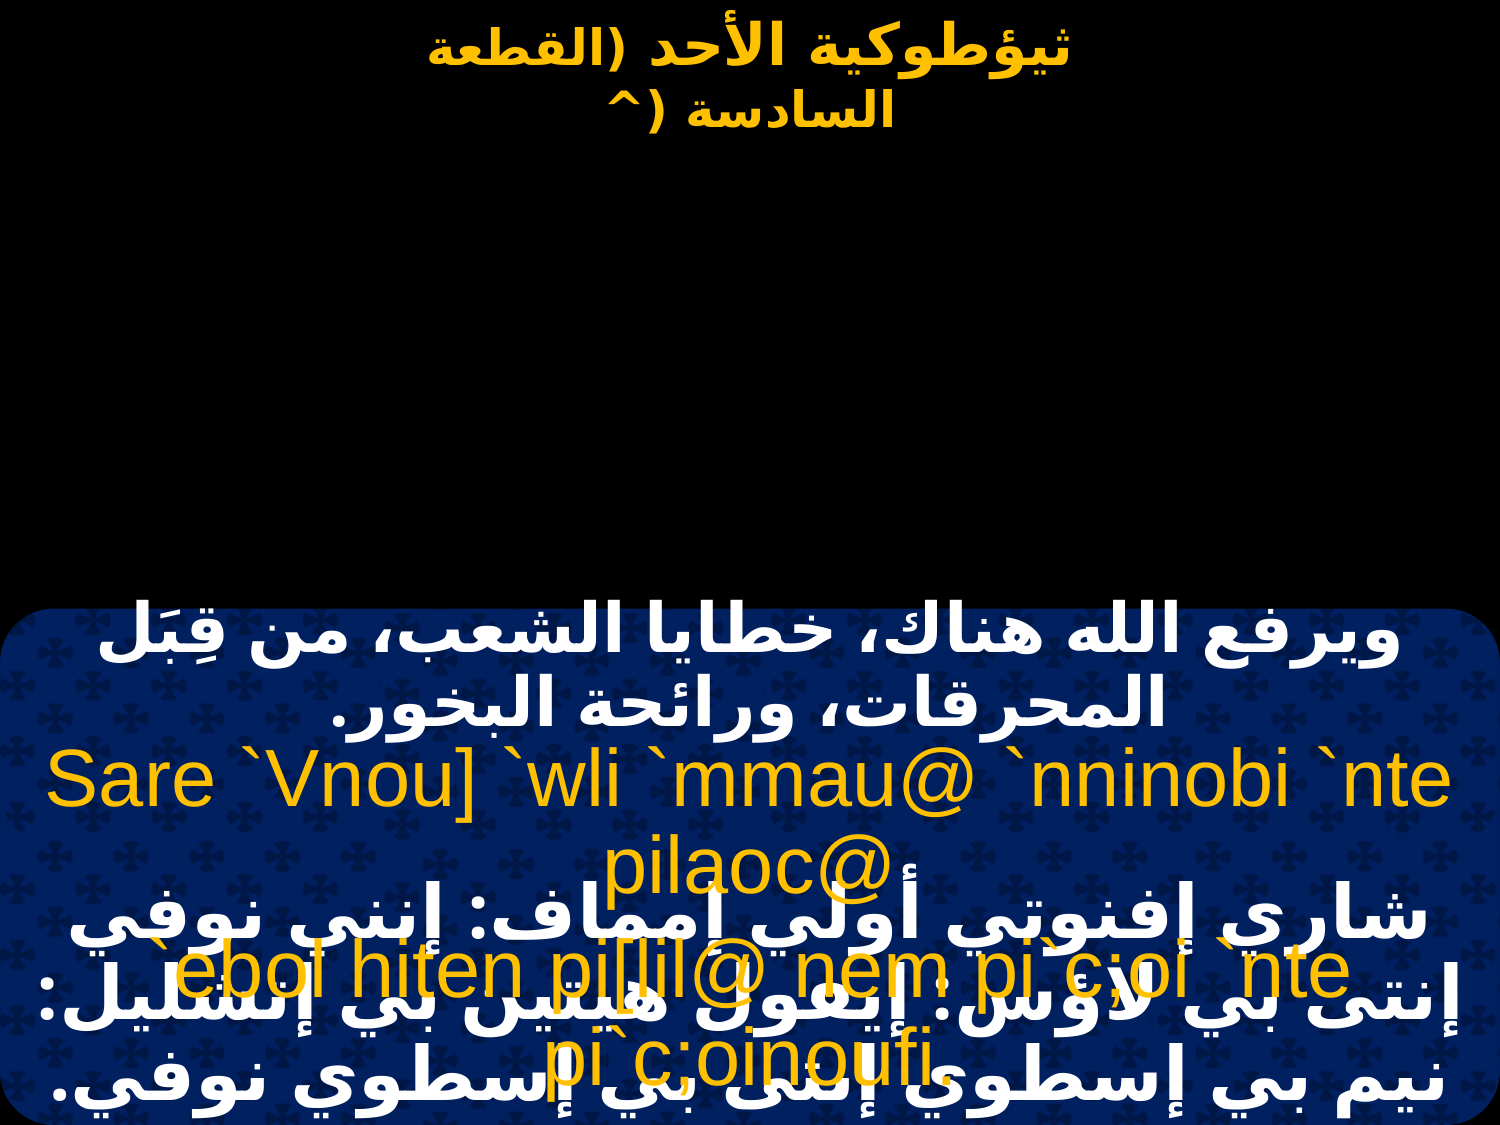

ويرفع الله هناك، خطايا الشعب، من قِبَل المحرقات، ورائحة البخور.
Sare `Vnou] `wli `mmau@ `nninobi `nte pilaoc@
`ebol hiten pi[lil@ nem pi`c;oi `nte pi`c;oinoufi.
شاري إفنوتي أولي إمماف: إنني نوفي إنتى بي لاؤس: إيفول هيتين بي إتشليل: نيم بي إسطوي إنتى بي إسطوي نوفي.